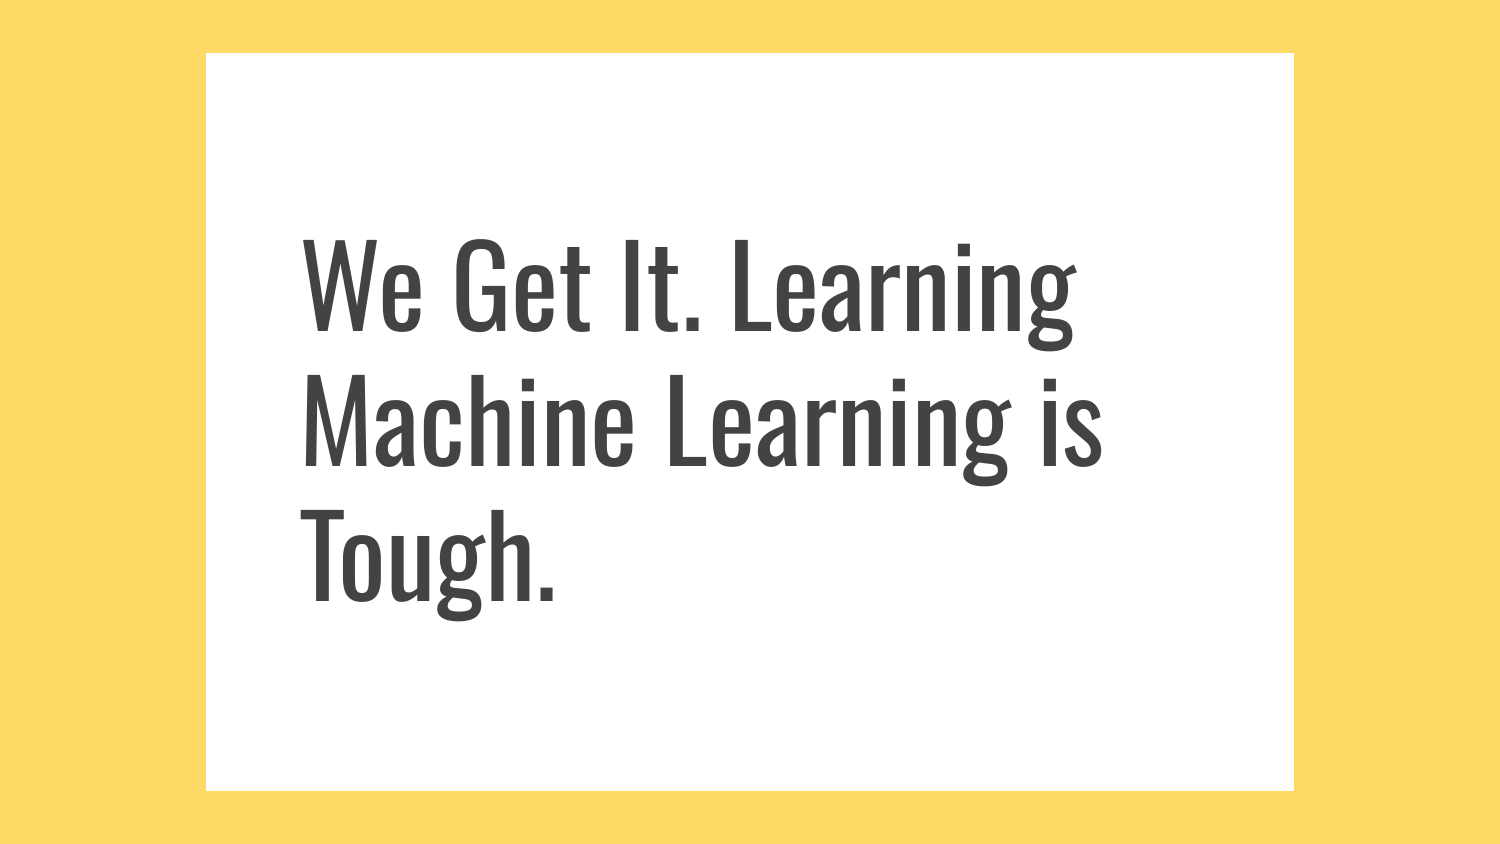

# We Get It. Learning Machine Learning is Tough.